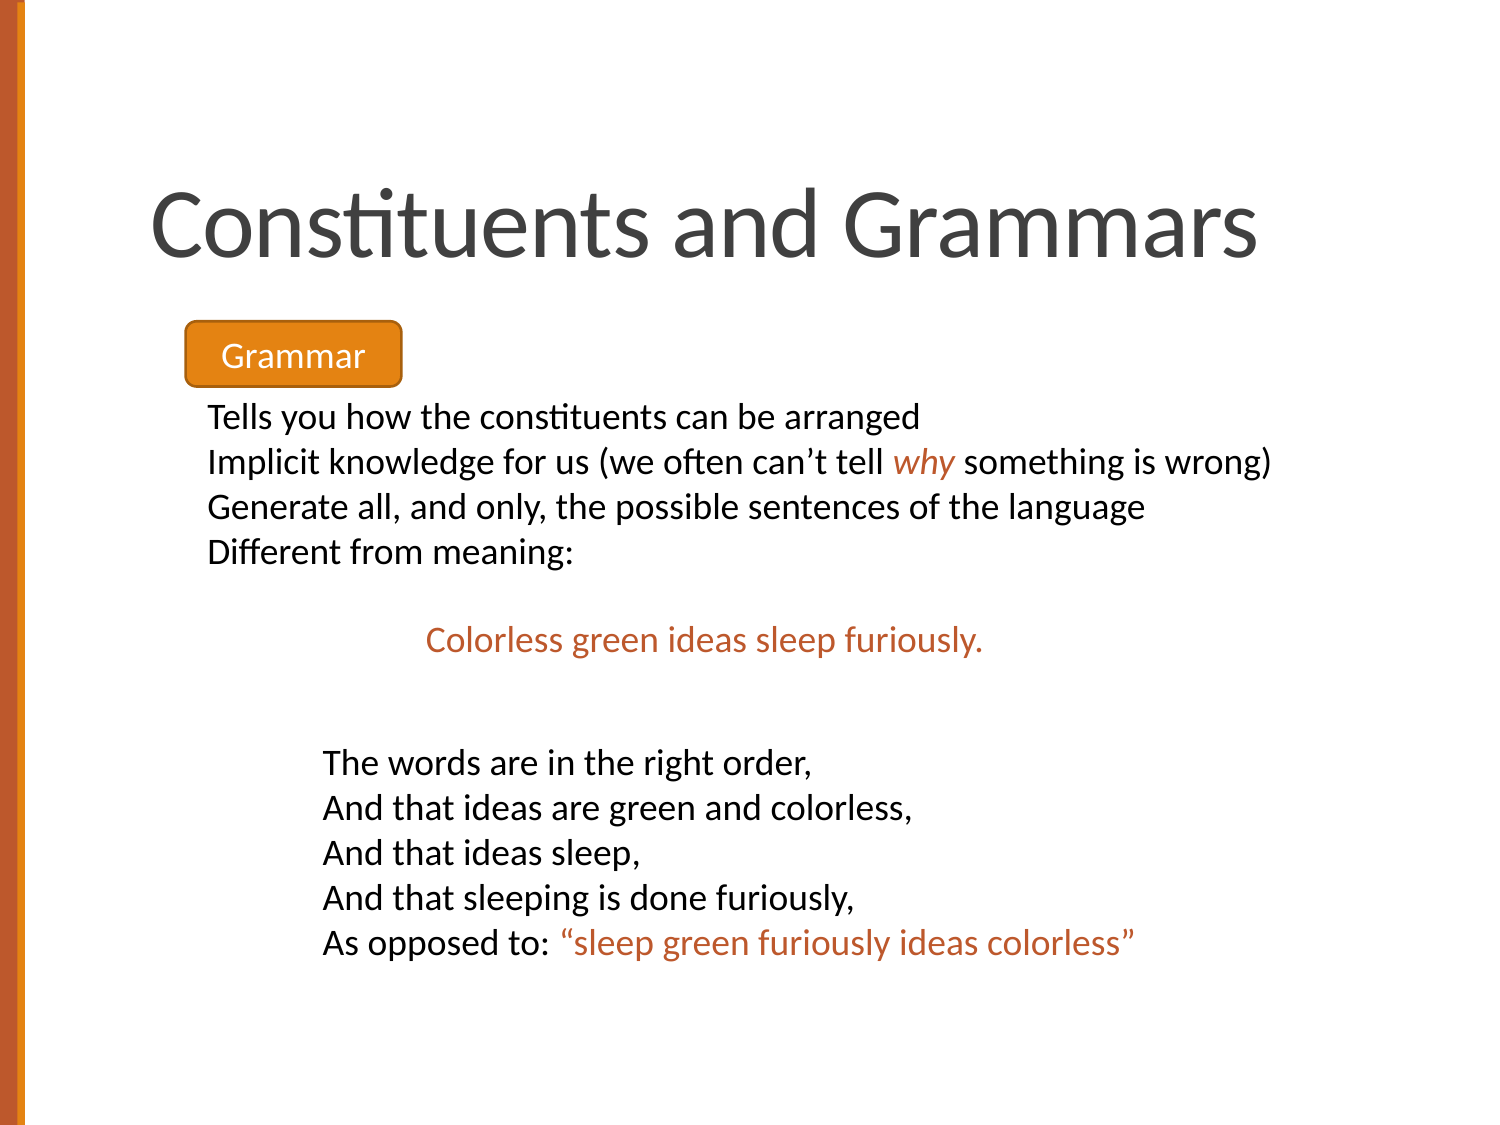

# Constituents and Grammars
Grammar
Tells you how the constituents can be arranged
Implicit knowledge for us (we often can’t tell why something is wrong)
Generate all, and only, the possible sentences of the language
Different from meaning:
Colorless green ideas sleep furiously.
The words are in the right order,
And that ideas are green and colorless,
And that ideas sleep,
And that sleeping is done furiously,
As opposed to: “sleep green furiously ideas colorless”
7